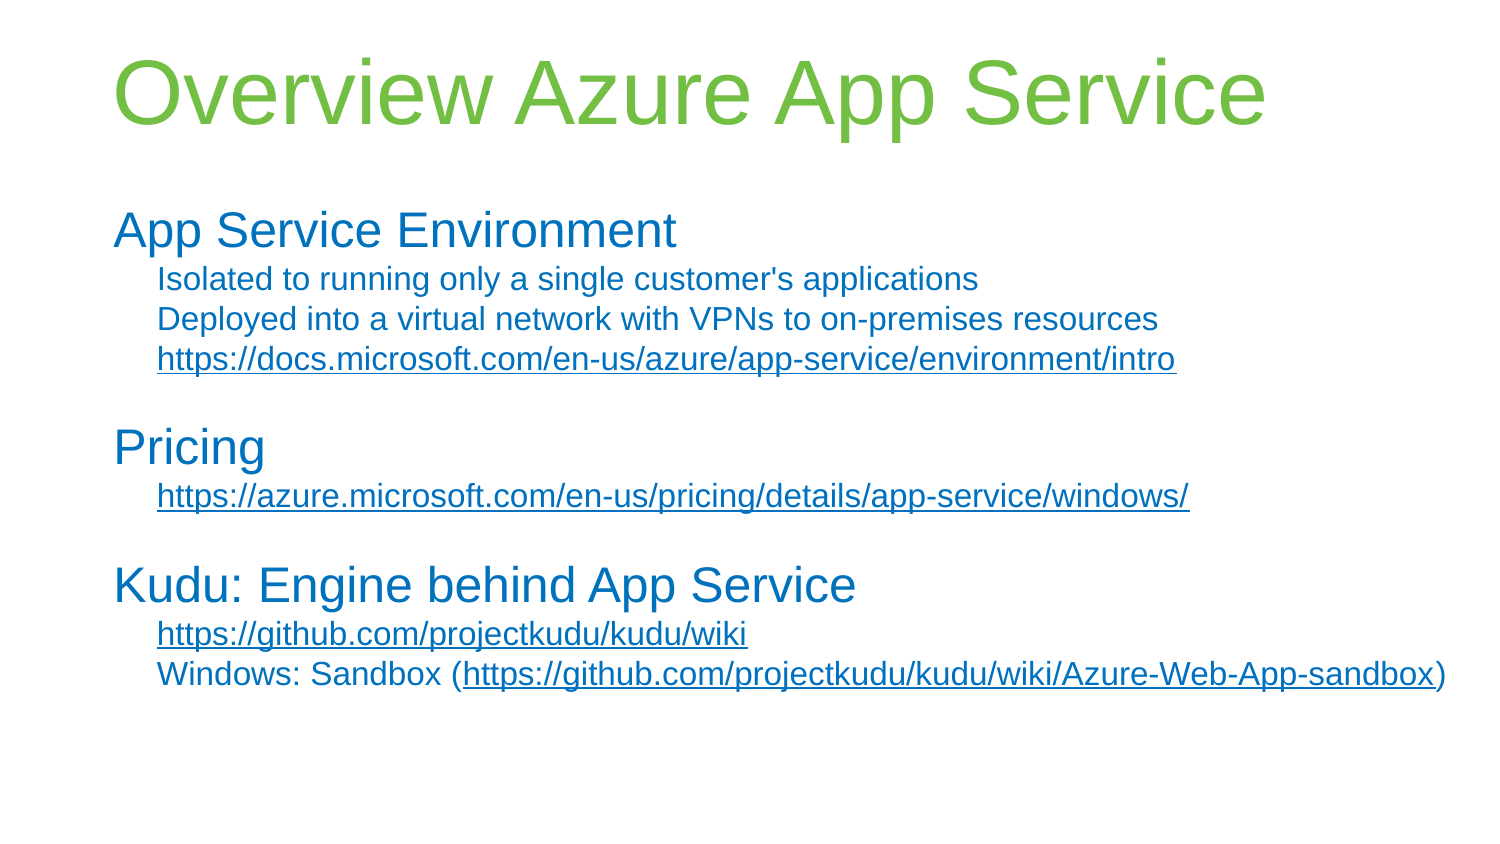

# Overview Azure App Service
App Service Environment
Isolated to running only a single customer's applications
Deployed into a virtual network with VPNs to on-premises resources
https://docs.microsoft.com/en-us/azure/app-service/environment/intro
Pricing
https://azure.microsoft.com/en-us/pricing/details/app-service/windows/
Kudu: Engine behind App Service
https://github.com/projectkudu/kudu/wiki
Windows: Sandbox (https://github.com/projectkudu/kudu/wiki/Azure-Web-App-sandbox)